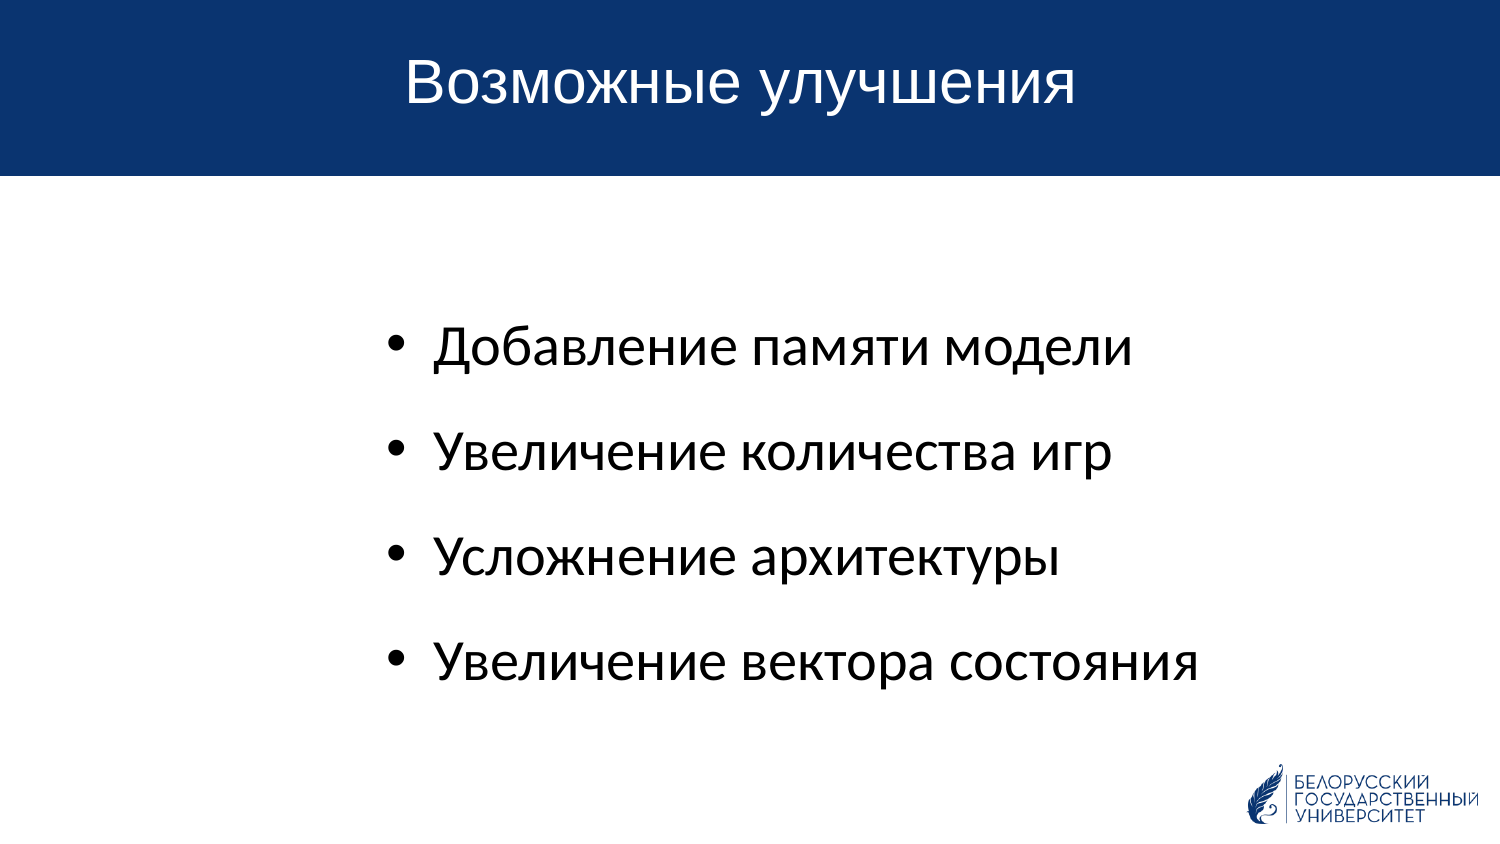

Возможные улучшения
Добавление памяти модели
Увеличение количества игр
Усложнение архитектуры
Увеличение вектора состояния